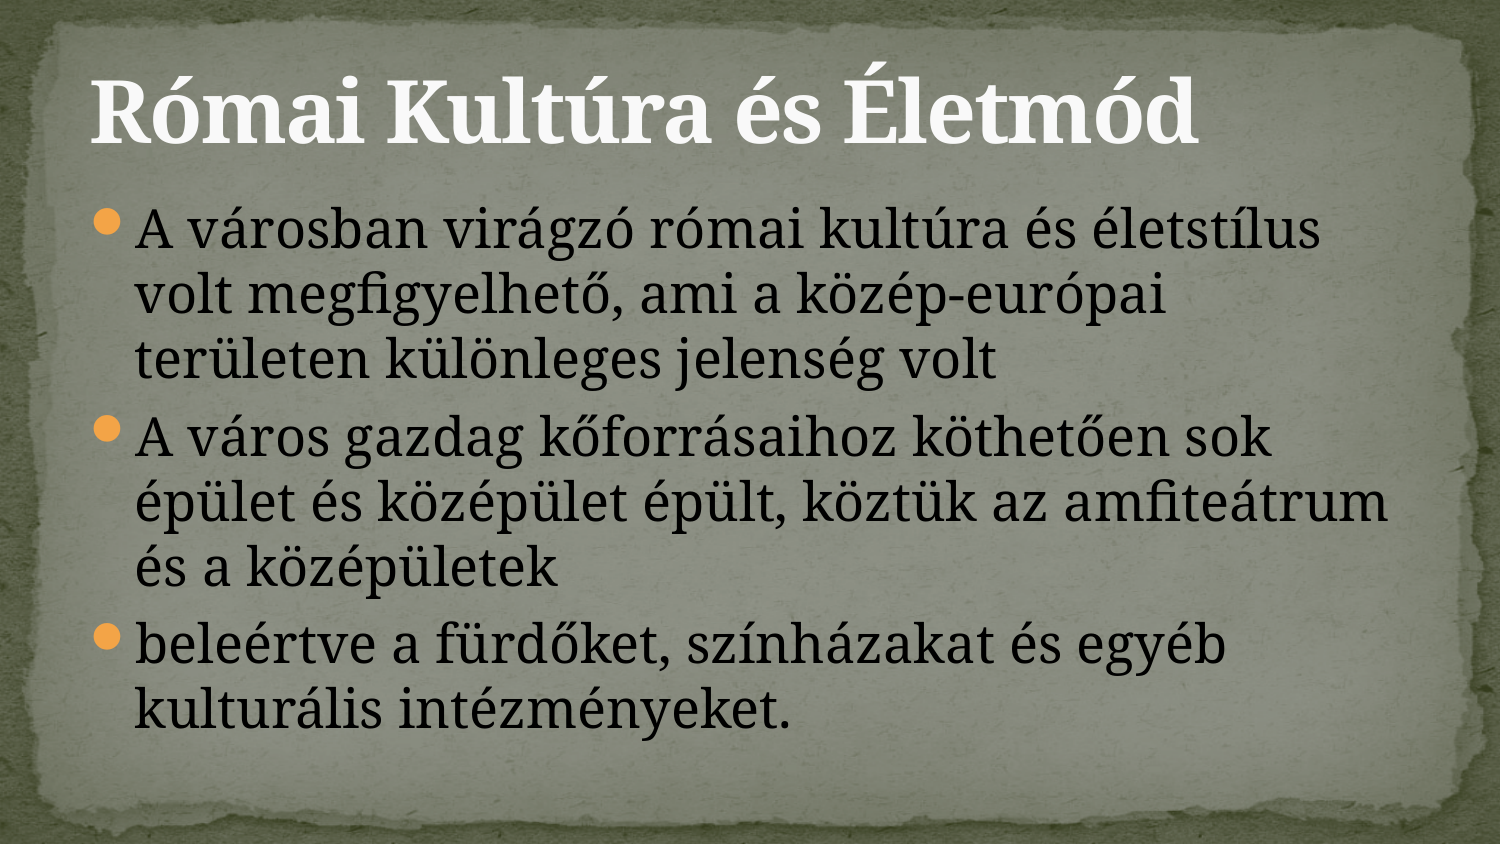

Római Kultúra és Életmód
# A városban virágzó római kultúra és életstílus volt megfigyelhető, ami a közép-európai területen különleges jelenség volt
A város gazdag kőforrásaihoz köthetően sok épület és középület épült, köztük az amfiteátrum és a középületek
beleértve a fürdőket, színházakat és egyéb kulturális intézményeket.